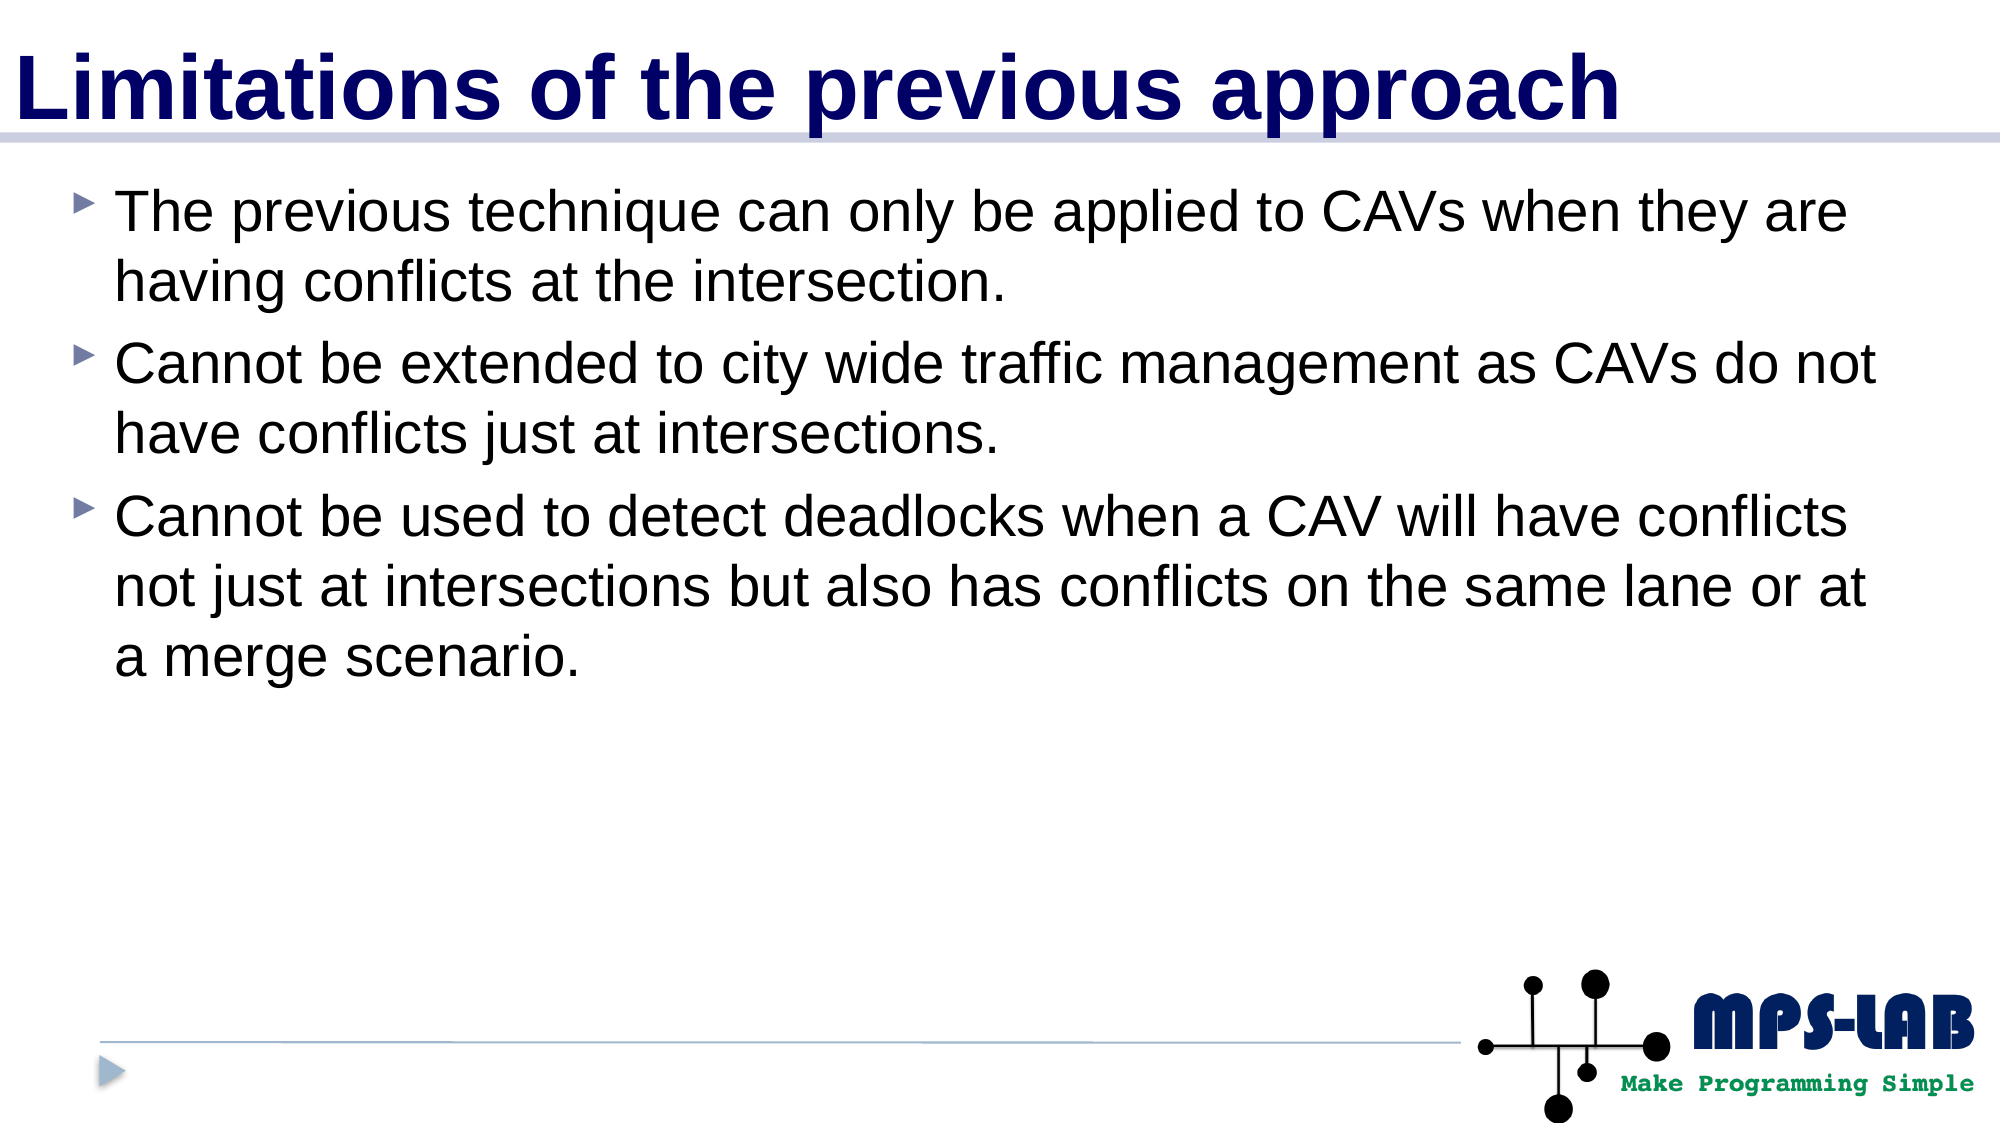

# Limitations of the previous approach
The previous technique can only be applied to CAVs when they are having conflicts at the intersection.
Cannot be extended to city wide traffic management as CAVs do not have conflicts just at intersections.
Cannot be used to detect deadlocks when a CAV will have conflicts not just at intersections but also has conflicts on the same lane or at a merge scenario.